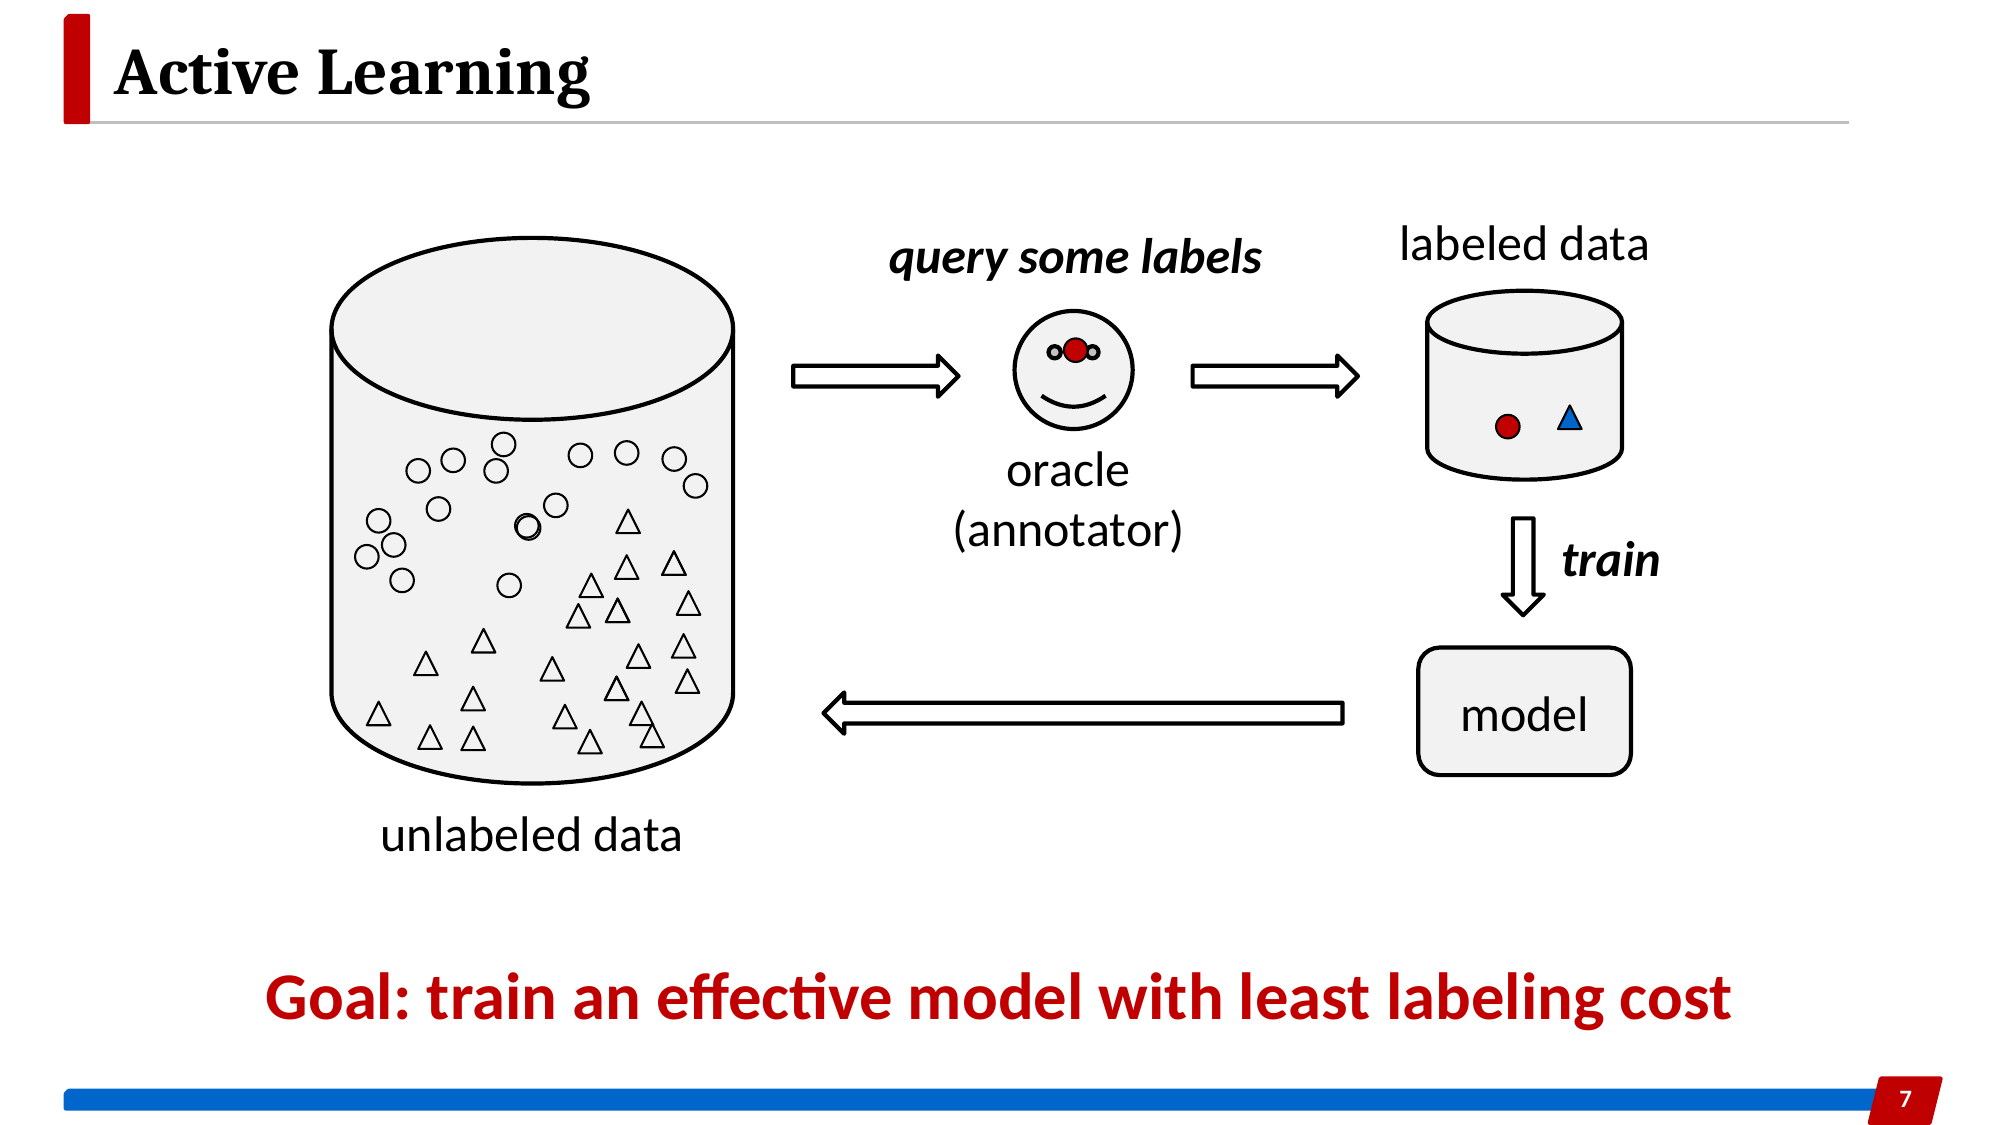

# Active Learning
labeled data

query some labels

unlabeled data

oracle
(annotator)

train

model

Goal: train an effective model with least labeling cost
7